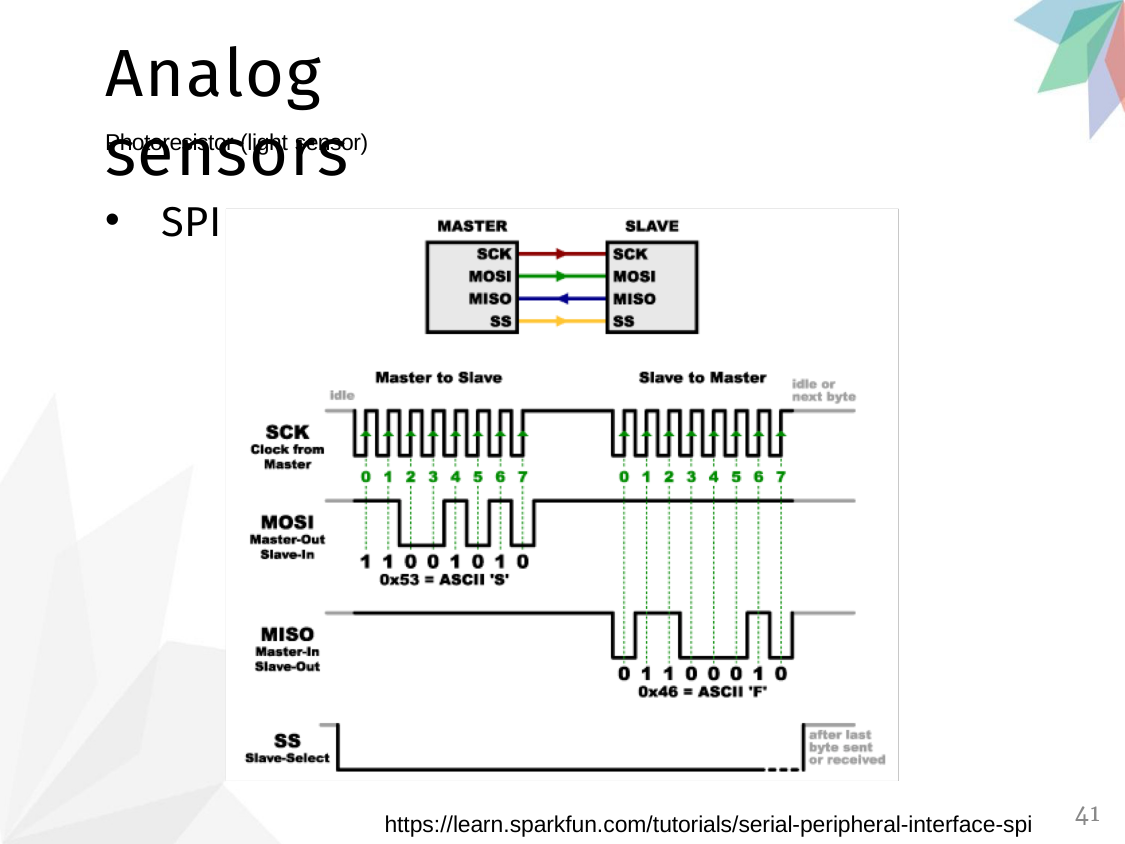

# Analog sensors
Photoresistor (light sensor)

SPI

41
https://learn.sparkfun.com/tutorials/serial-peripheral-interface-spi